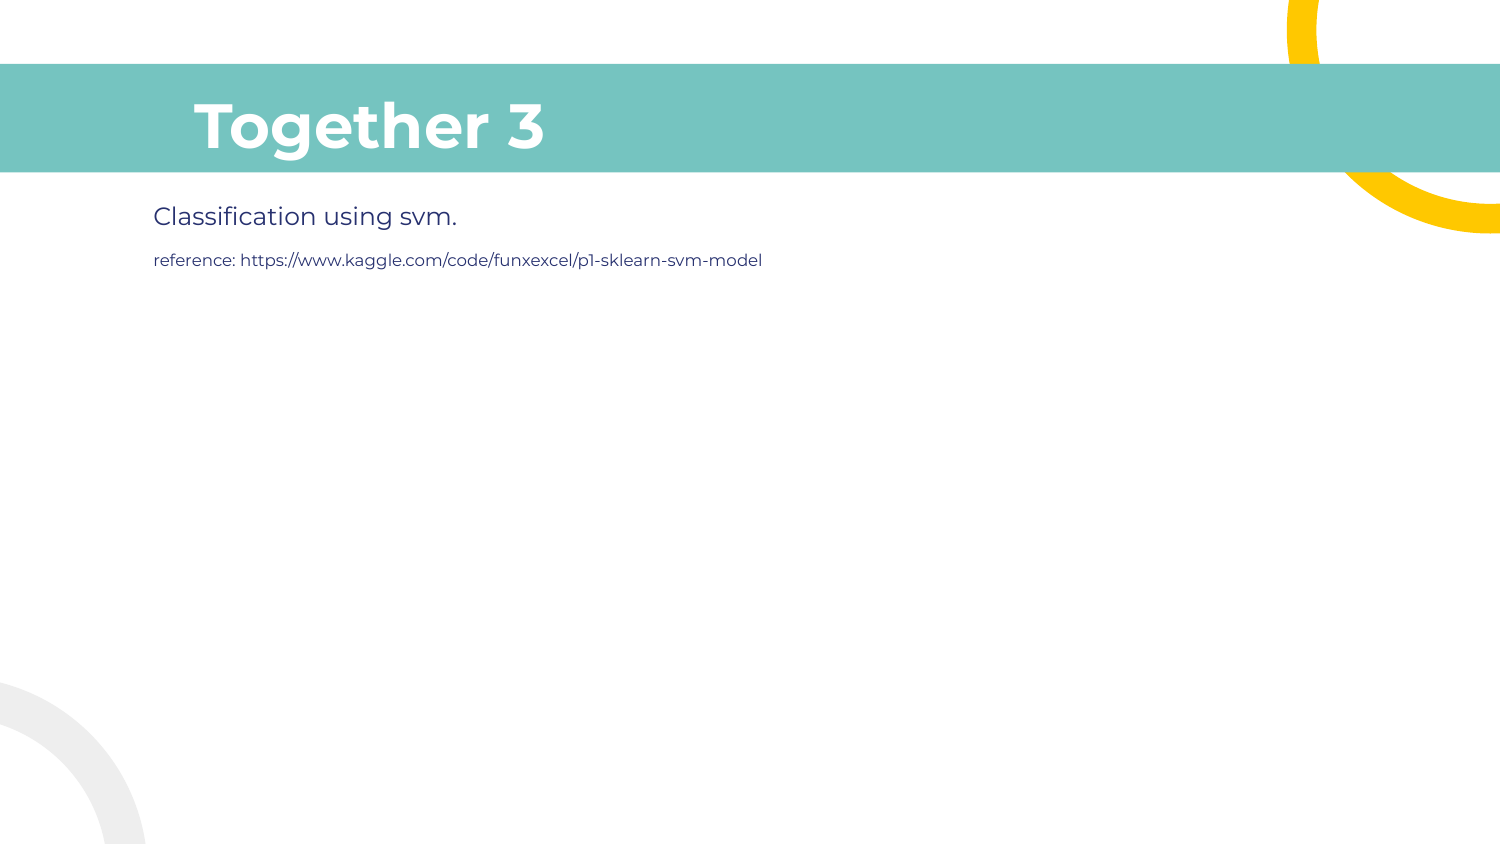

# Together 3
Classification using svm.

reference: https://www.kaggle.com/code/funxexcel/p1-sklearn-svm-model